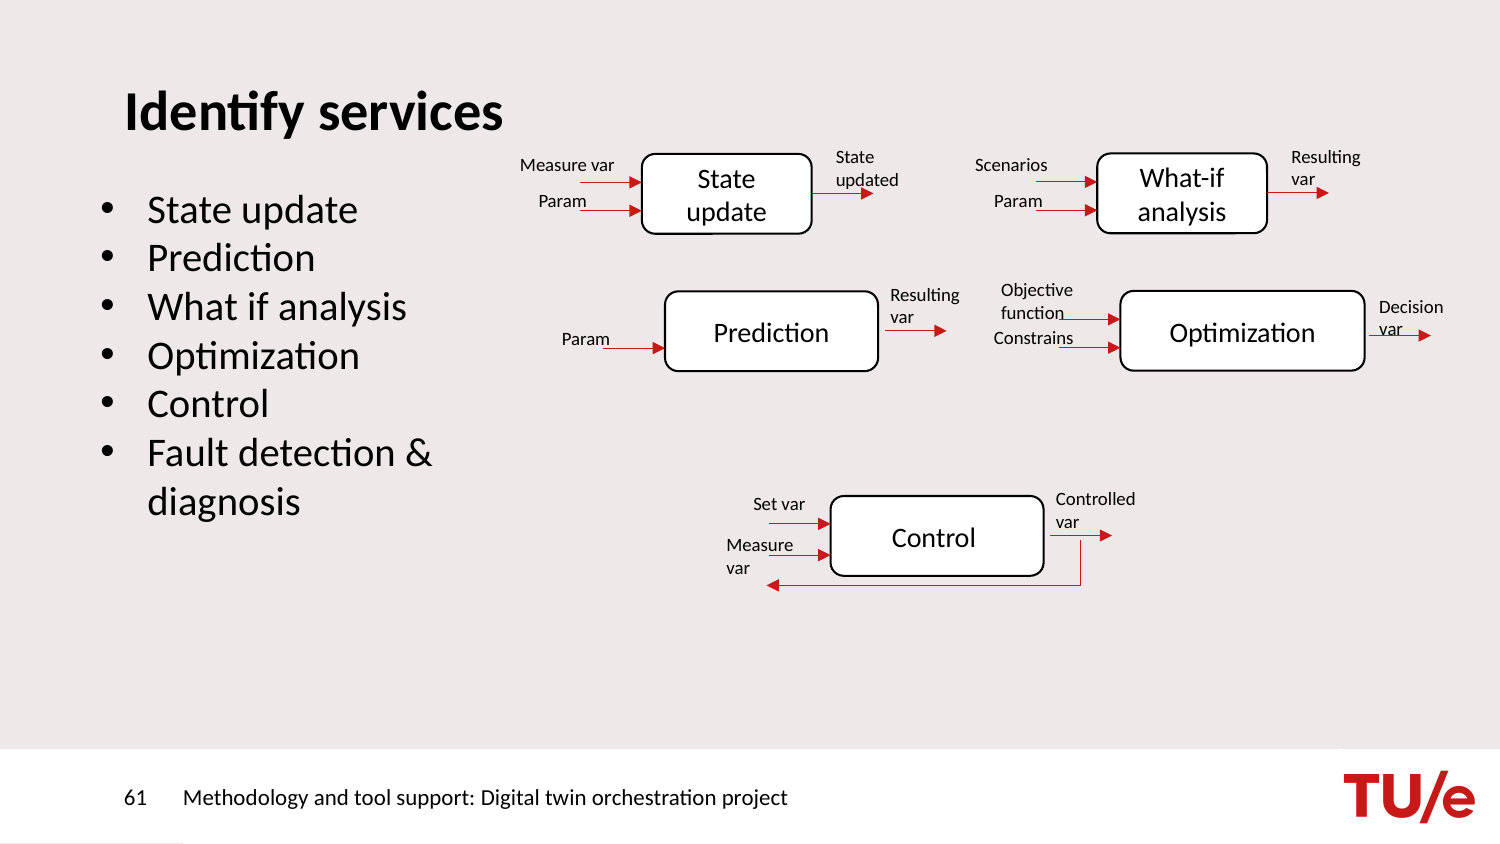

# Identify services
Resulting var
State updated
Scenarios
Measure var
What-if analysis
State update
Param
Param
State update
Prediction
What if analysis
Optimization
Control
Fault detection & diagnosis
Objective function
Resulting  var
Decision  var
Optimization
Prediction
Constrains
Param
Controlled   var
Set var
Control
Measure  var
61
Methodology and tool support: Digital twin orchestration project